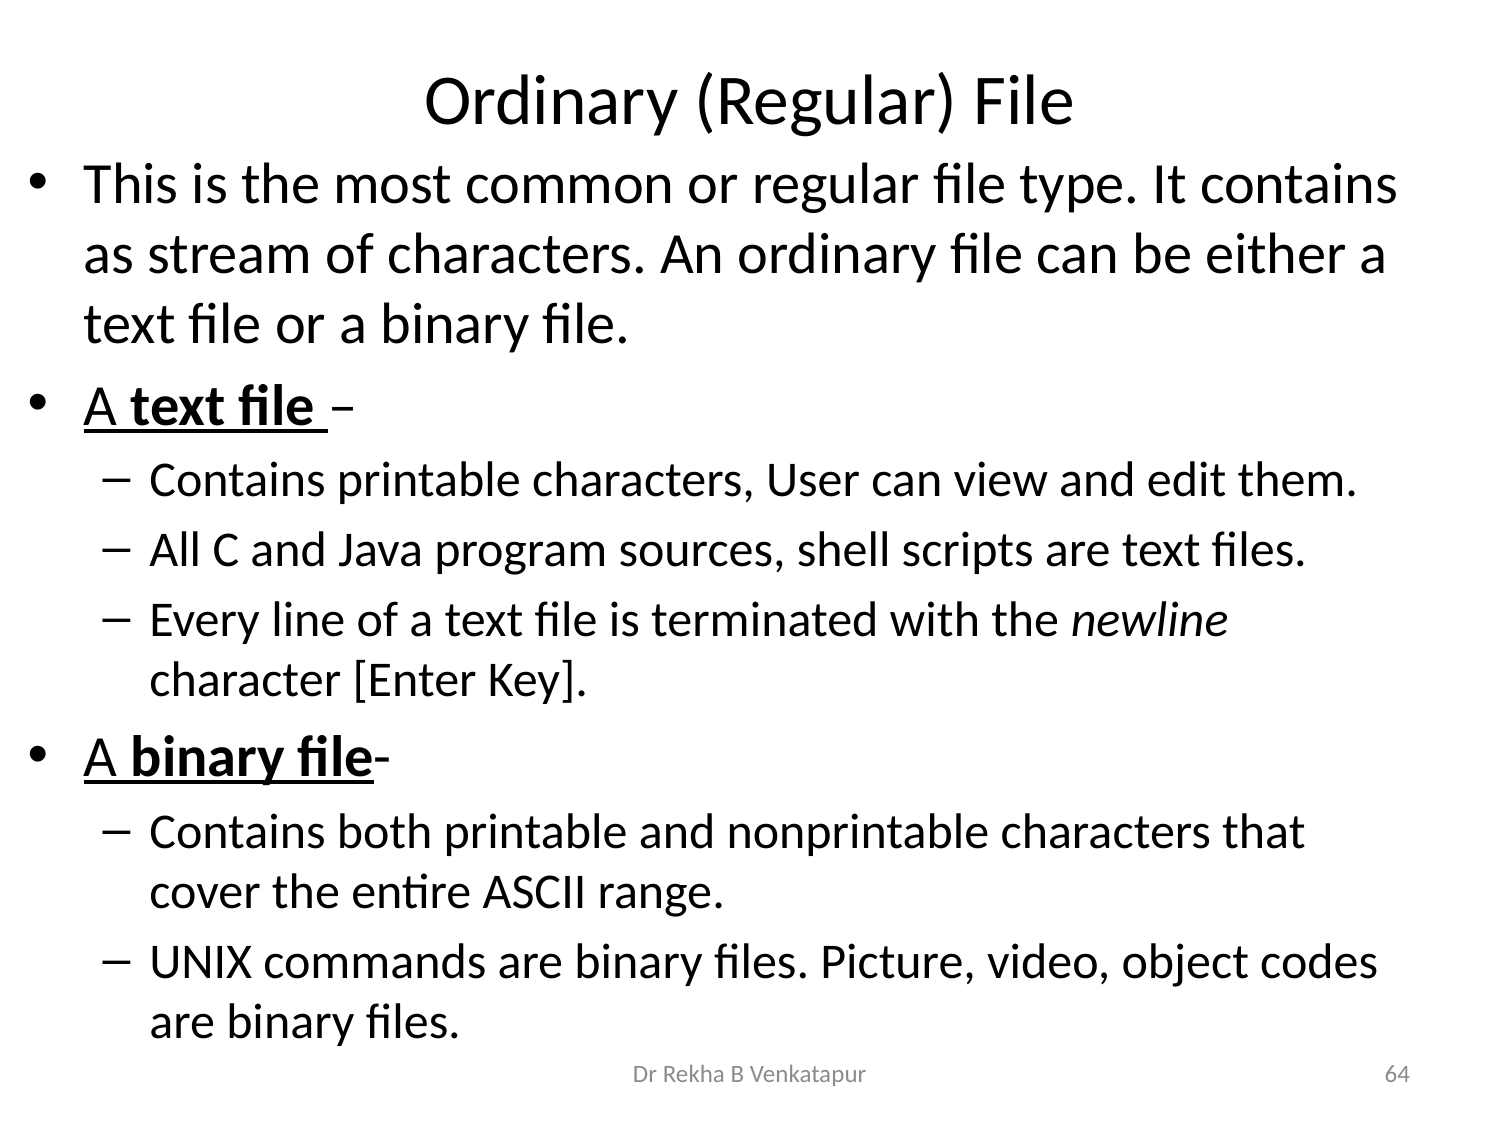

# Ordinary (Regular) File
This is the most common or regular file type. It contains as stream of characters. An ordinary file can be either a text file or a binary file.
A text file –
Contains printable characters, User can view and edit them.
All C and Java program sources, shell scripts are text files.
Every line of a text file is terminated with the newline character [Enter Key].
A binary file-
Contains both printable and nonprintable characters that cover the entire ASCII range.
UNIX commands are binary files. Picture, video, object codes are binary files.

Dr Rekha B Venkatapur
64